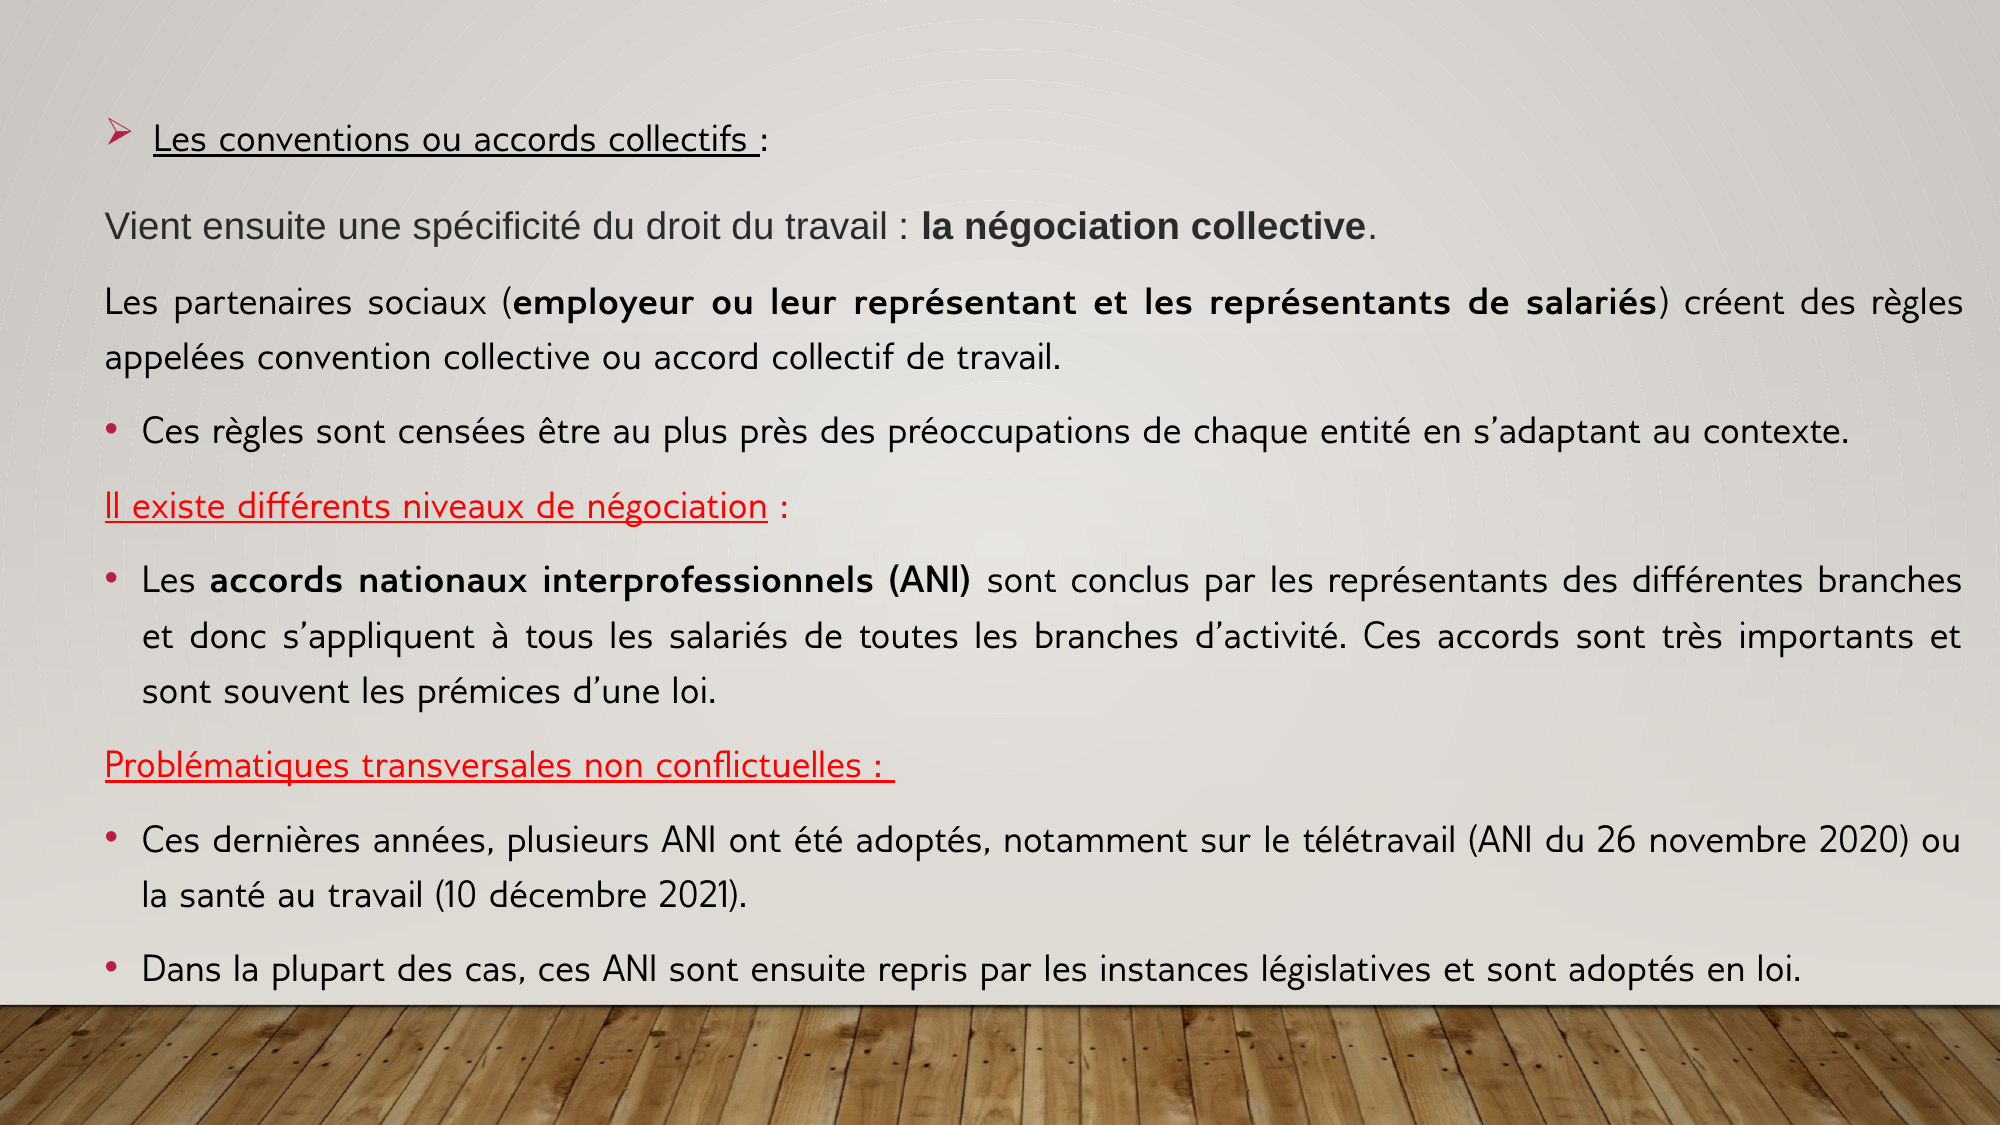

Les conventions ou accords collectifs :
Vient ensuite une spécificité du droit du travail : la négociation collective.
Les partenaires sociaux (employeur ou leur représentant et les représentants de salariés) créent des règles appelées convention collective ou accord collectif de travail.
Ces règles sont censées être au plus près des préoccupations de chaque entité en s’adaptant au contexte.
Il existe différents niveaux de négociation :
Les accords nationaux interprofessionnels (ANI) sont conclus par les représentants des différentes branches et donc s’appliquent à tous les salariés de toutes les branches d’activité. Ces accords sont très importants et sont souvent les prémices d’une loi.
Problématiques transversales non conflictuelles :
Ces dernières années, plusieurs ANI ont été adoptés, notamment sur le télétravail (ANI du 26 novembre 2020) ou la santé au travail (10 décembre 2021).
Dans la plupart des cas, ces ANI sont ensuite repris par les instances législatives et sont adoptés en loi.